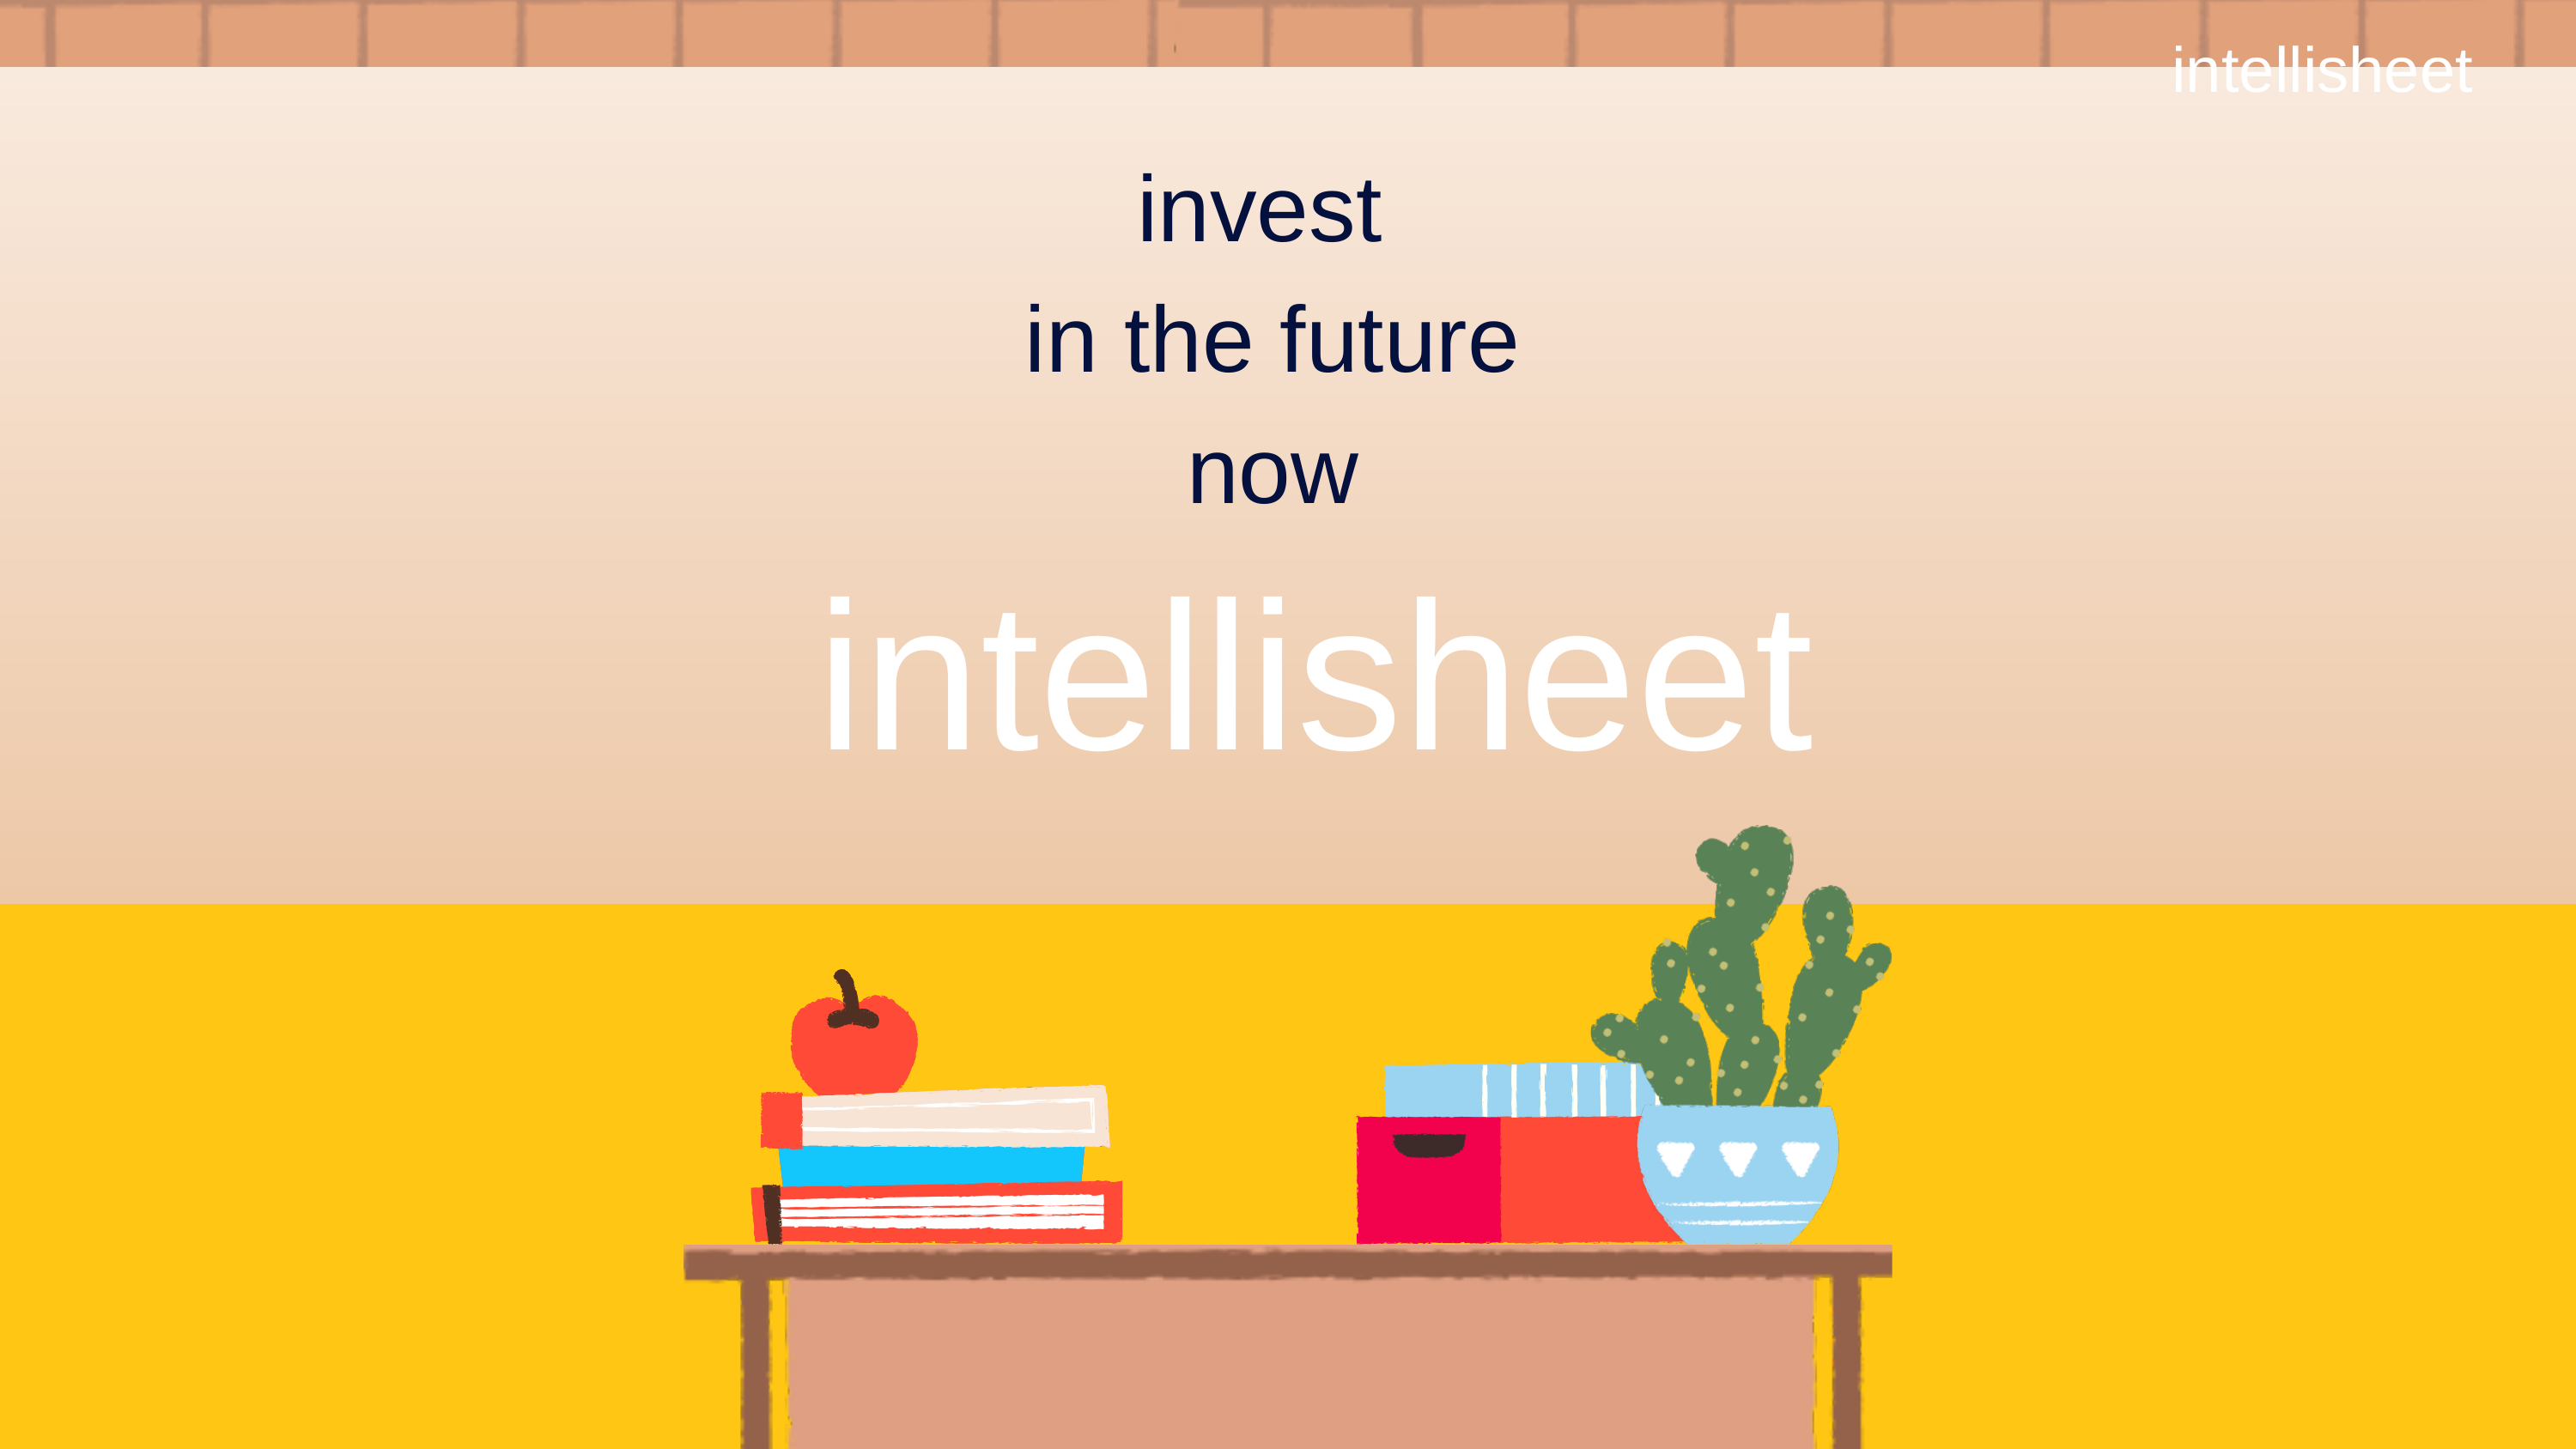

intellisheet
invest
in the future
now
intellisheet